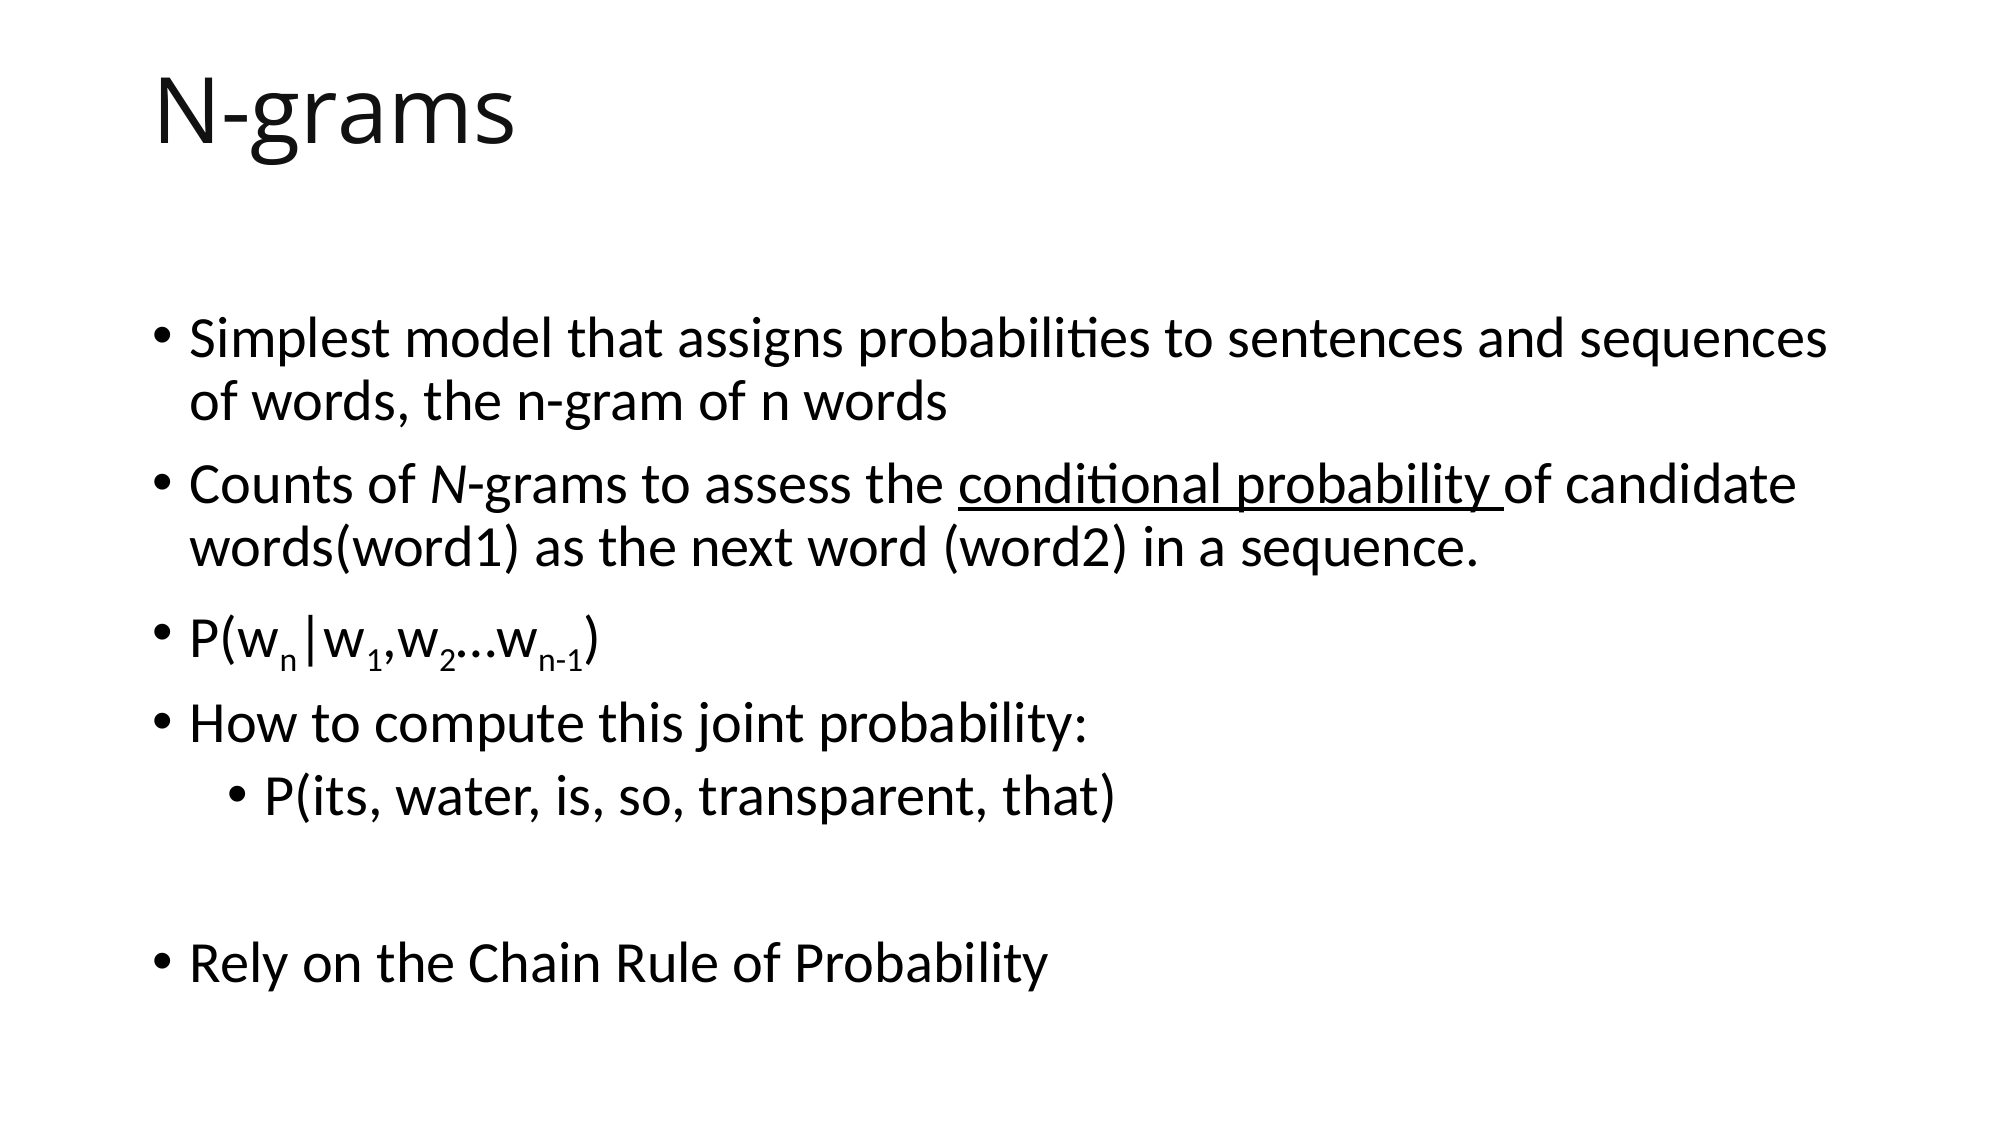

# N-grams
Simplest model that assigns probabilities to sentences and sequences of words, the n-gram of n words
Counts of N-grams to assess the conditional probability of candidate words(word1) as the next word (word2) in a sequence.
P(wn|w1,w2…wn-1)
How to compute this joint probability:
P(its, water, is, so, transparent, that)

Rely on the Chain Rule of Probability